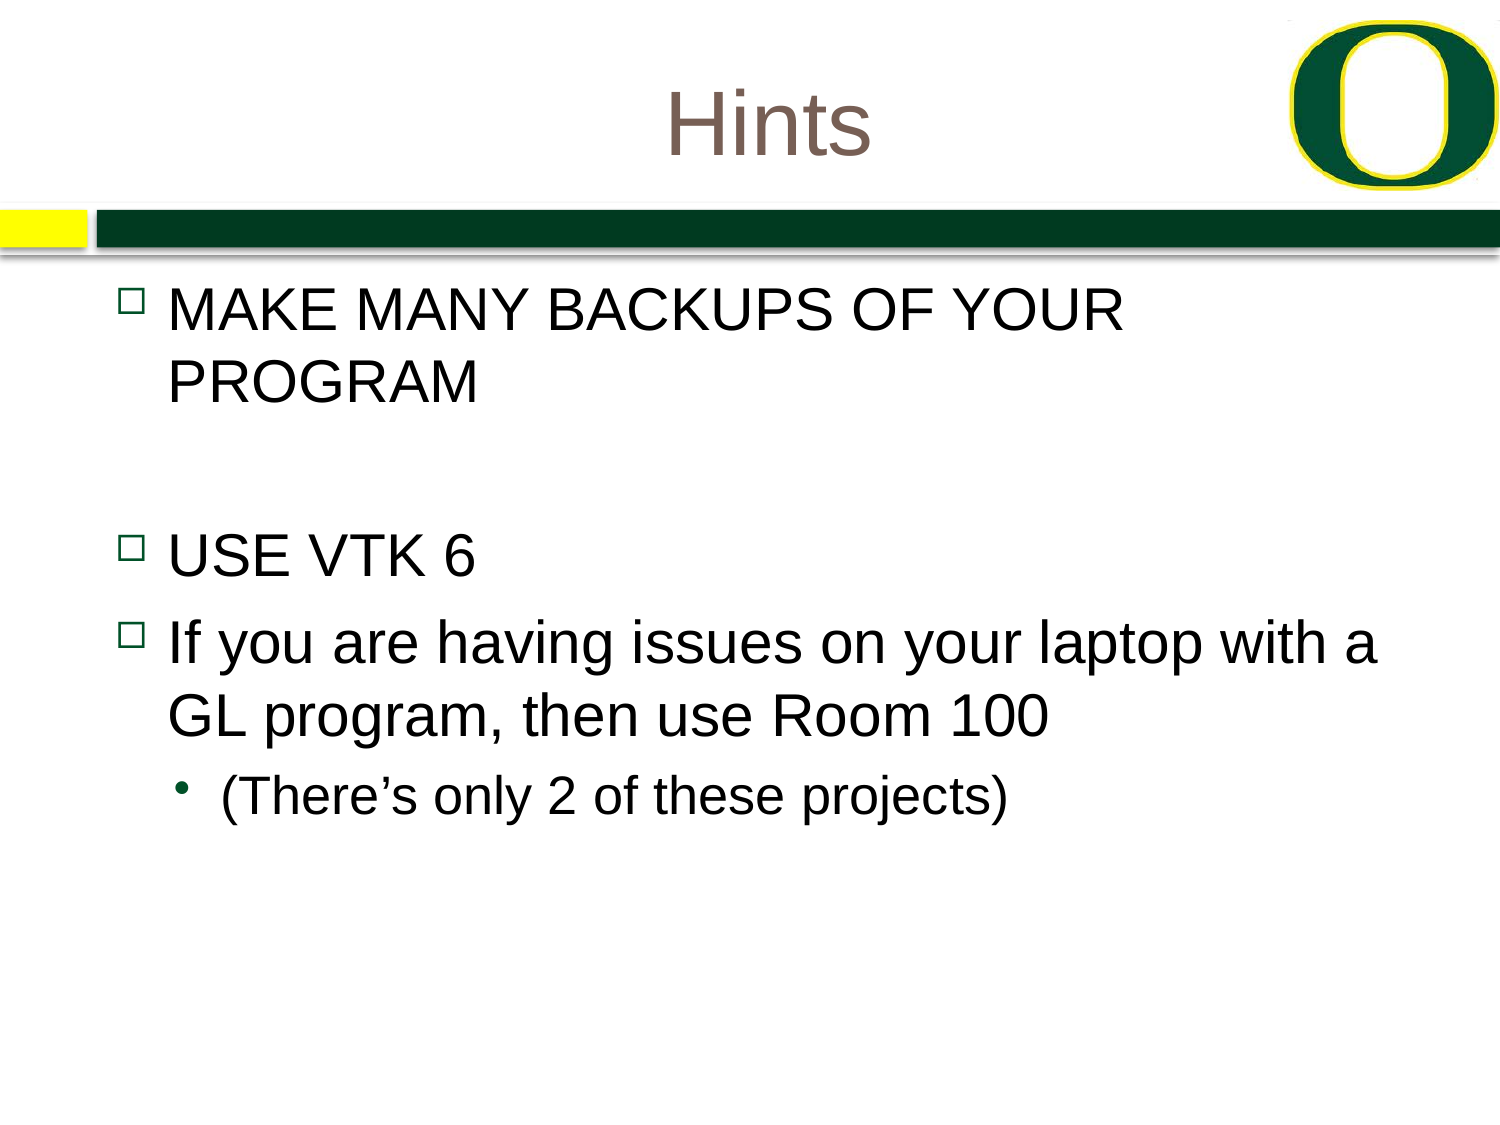

# Hints
MAKE MANY BACKUPS OF YOUR PROGRAM

USE VTK 6
If you are having issues on your laptop with a GL program, then use Room 100
(There’s only 2 of these projects)